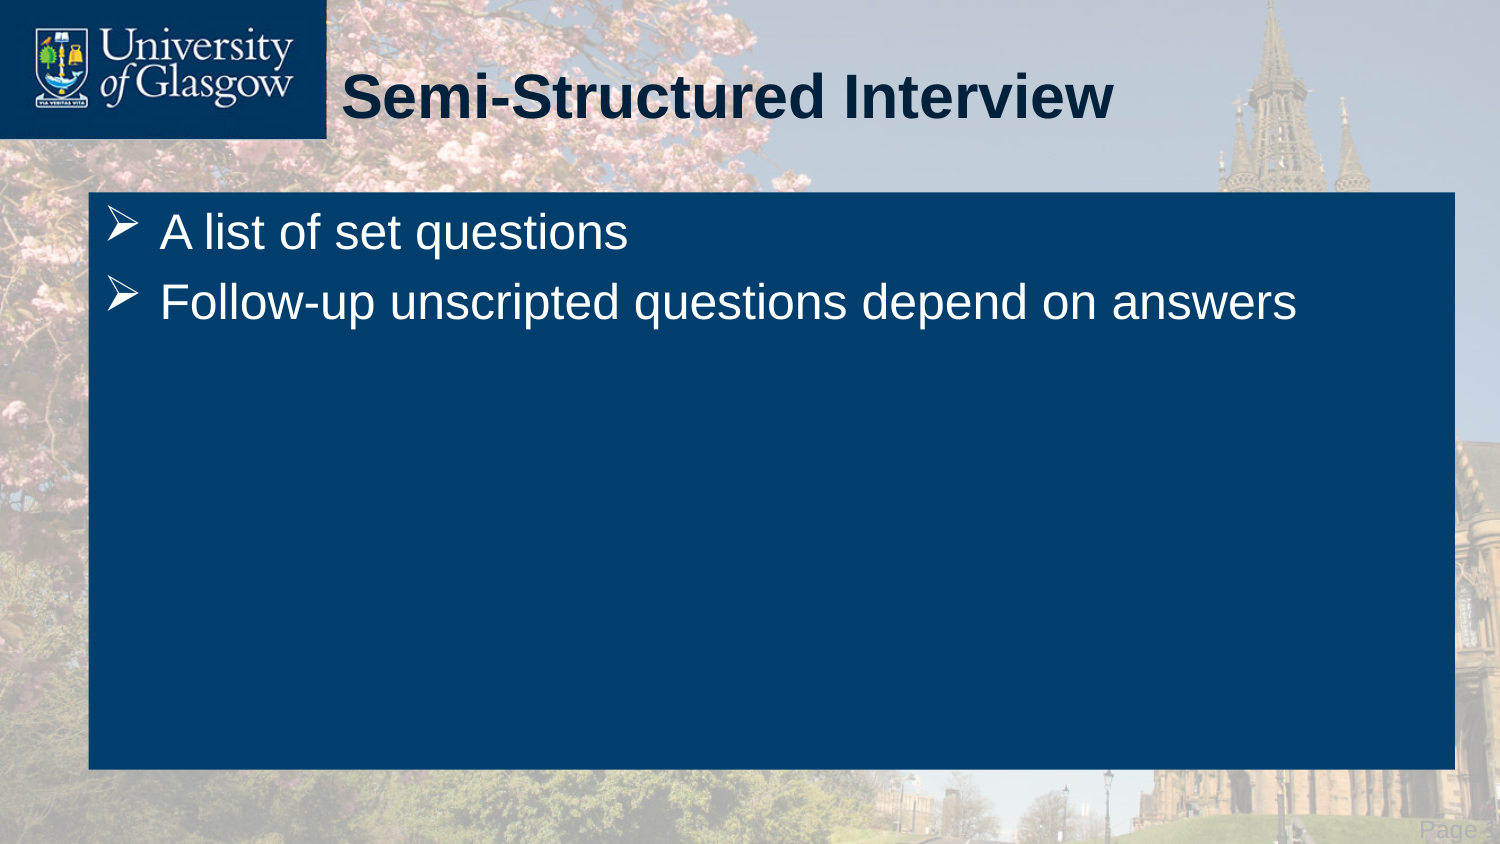

# Semi-Structured Interview
A list of set questions
Follow-up unscripted questions depend on answers

 Page 18